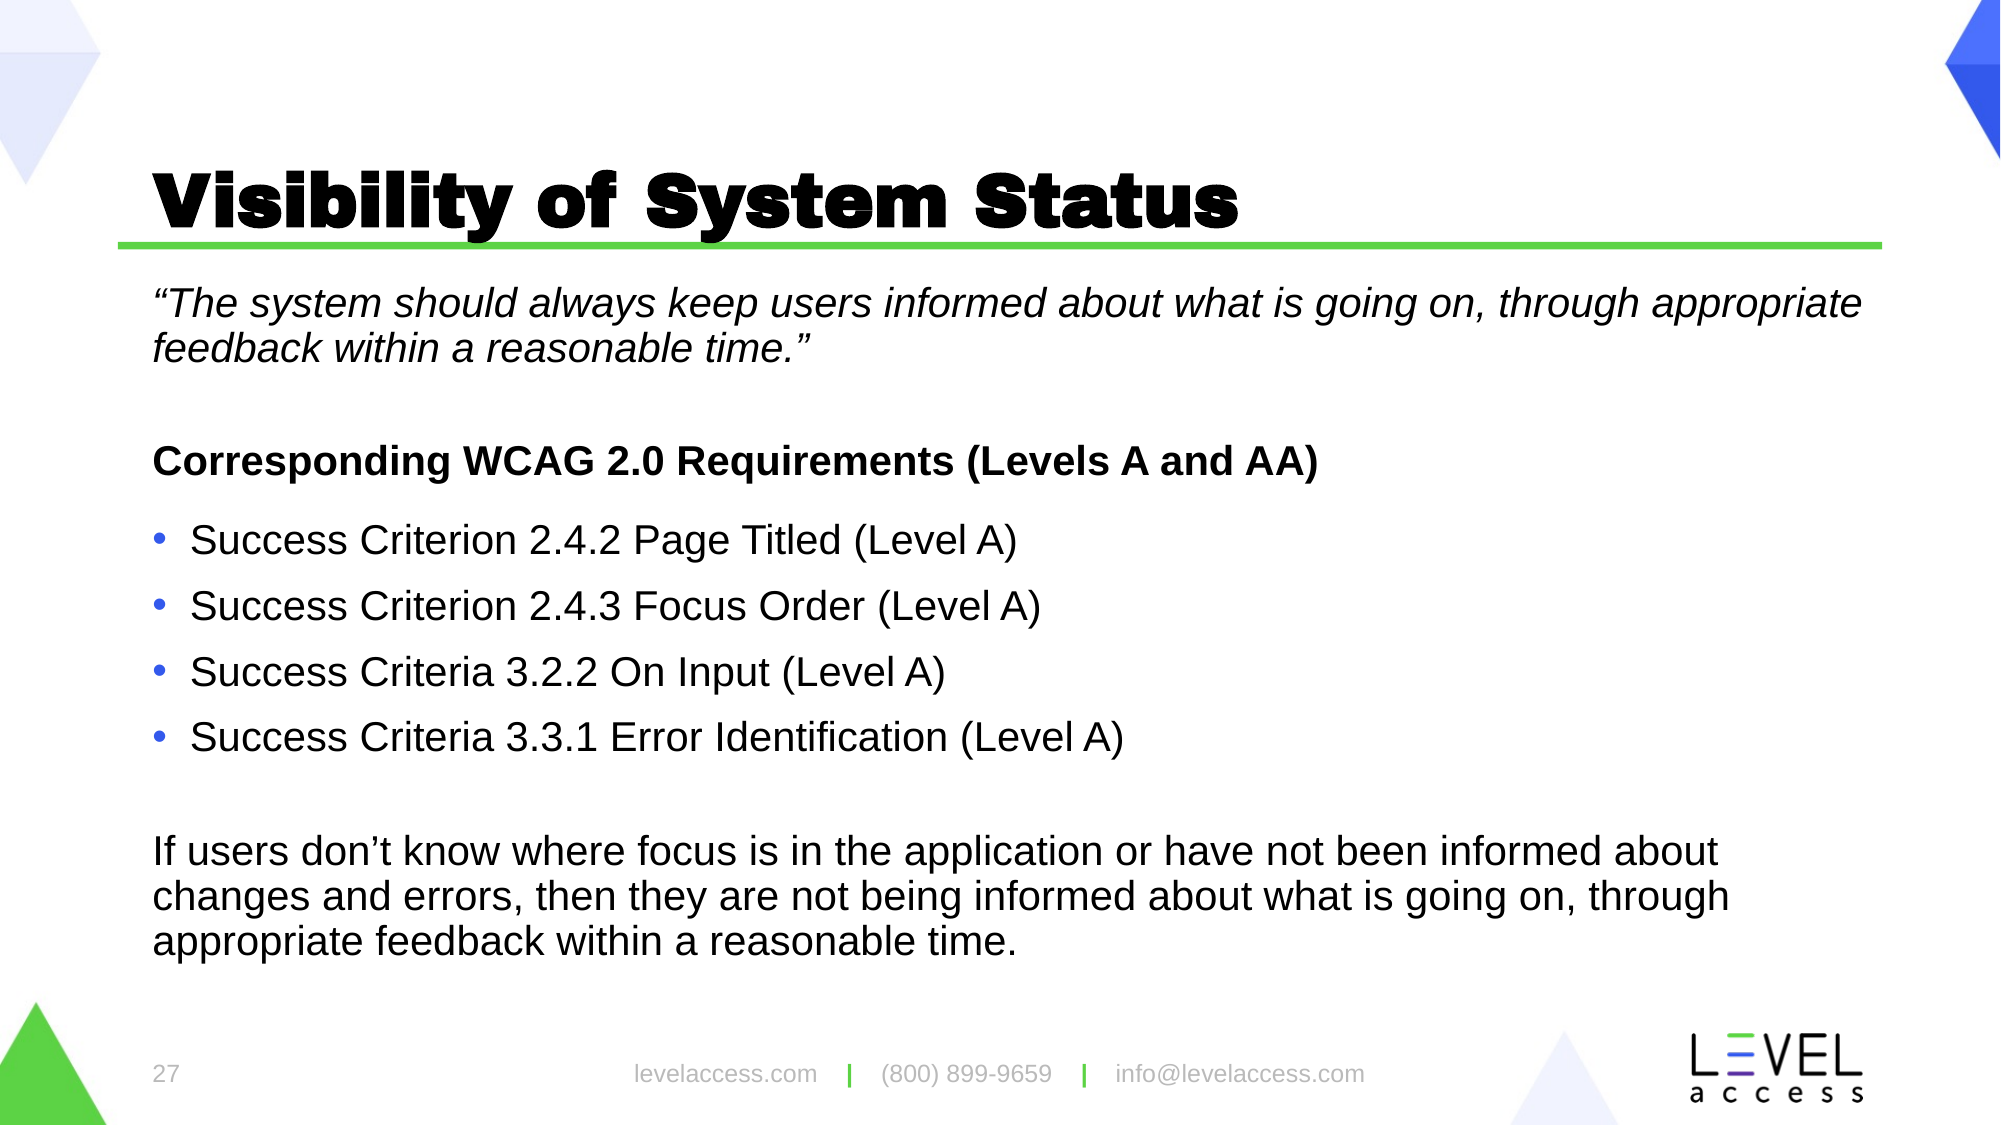

# Visibility of System Status

“The system should always keep users informed about what is going on, through appropriate feedback within a reasonable time.”

Corresponding WCAG 2.0 Requirements (Levels A and AA)
Success Criterion 2.4.2 Page Titled (Level A)
Success Criterion 2.4.3 Focus Order (Level A)
Success Criteria 3.2.2 On Input (Level A)
Success Criteria 3.3.1 Error Identification (Level A)

If users don’t know where focus is in the application or have not been informed about changes and errors, then they are not being informed about what is going on, through appropriate feedback within a reasonable time.

levelaccess.com    |    (800) 899-9659    |    info@levelaccess.com
27